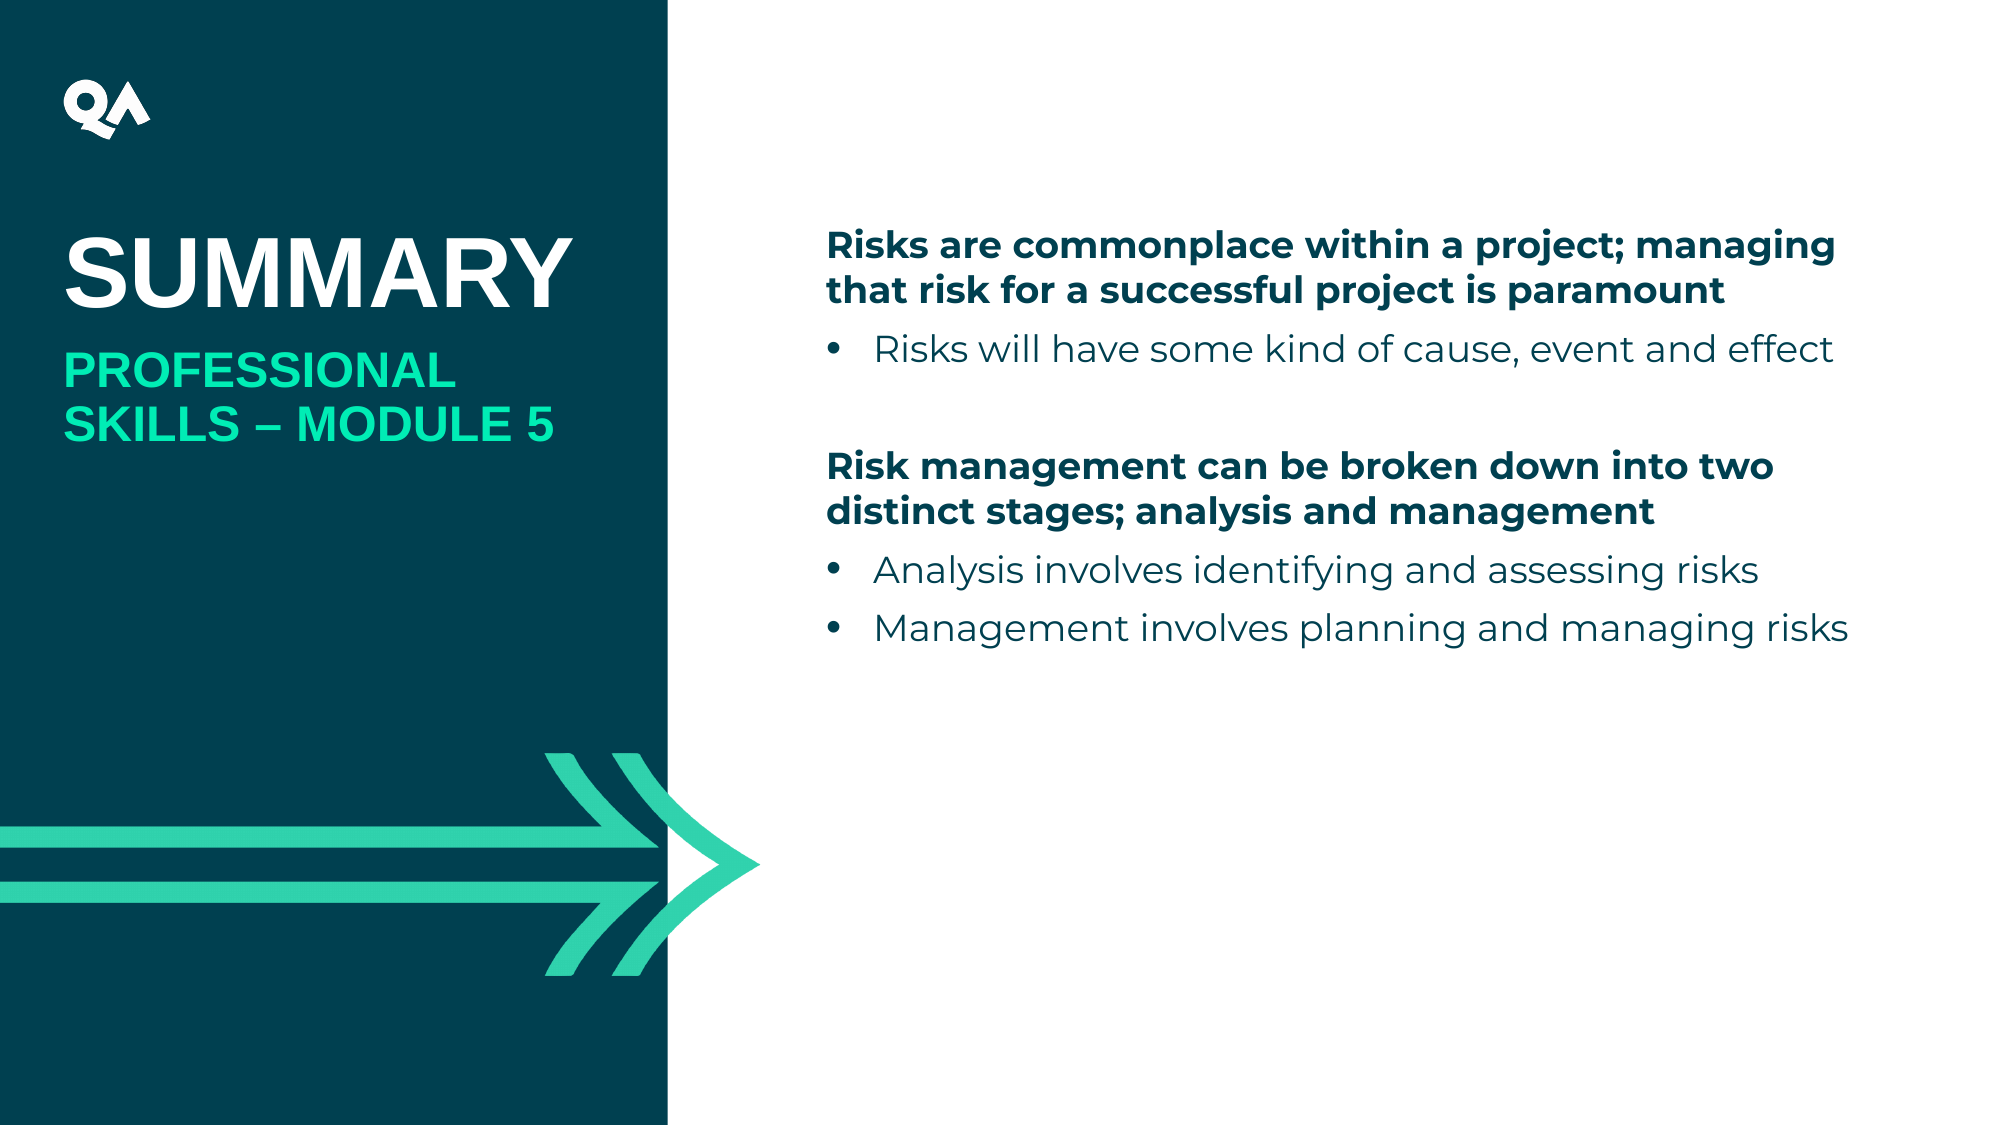

Summary
Risks are commonplace within a project; managing that risk for a successful project is paramount
Risks will have some kind of cause, event and effect

Risk management can be broken down into two distinct stages; analysis and management
Analysis involves identifying and assessing risks
Management involves planning and managing risks
Professional Skills – Module 5